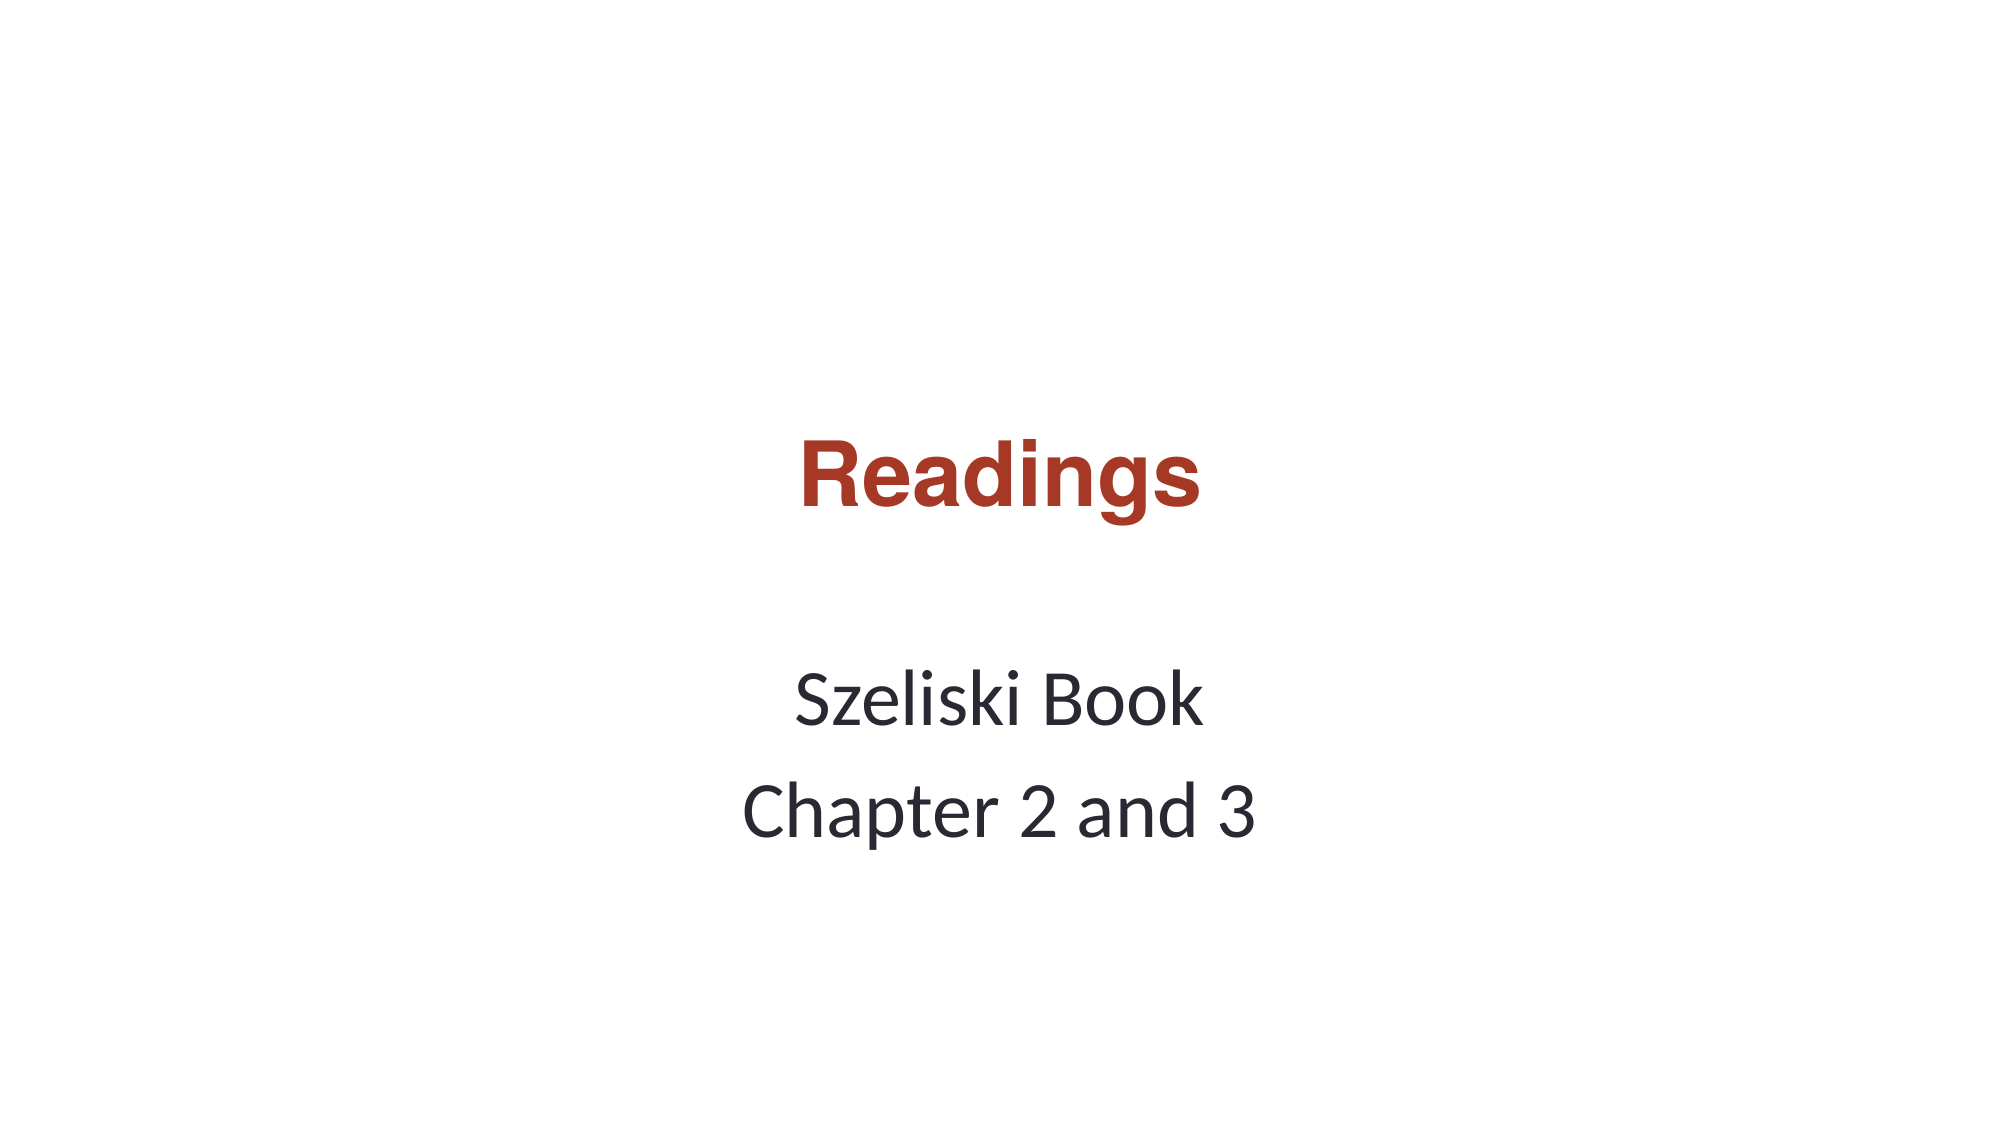

# Readings
Szeliski Book
Chapter 2 and 3